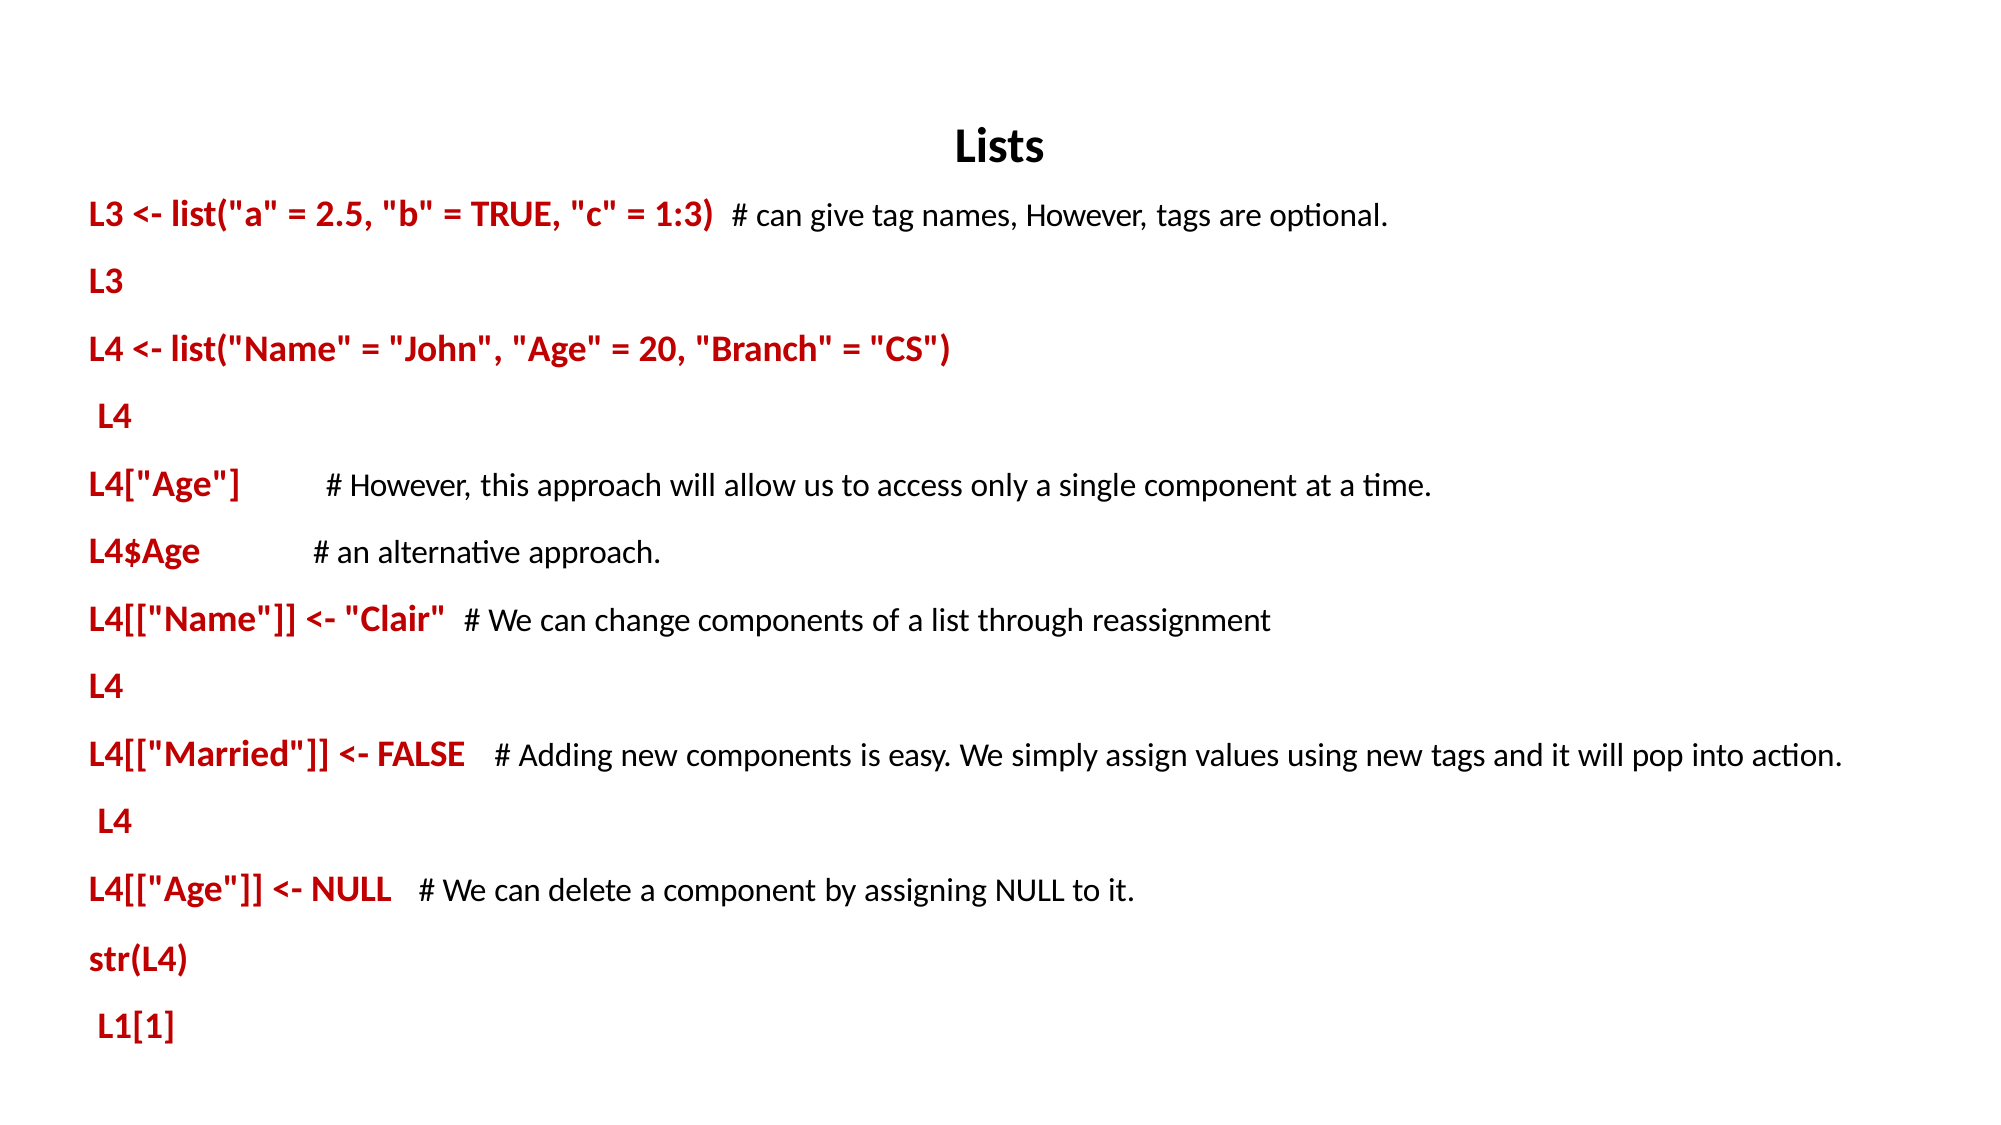

#
Lists
L3 <- list("a" = 2.5, "b" = TRUE, "c" = 1:3) # can give tag names, However, tags are optional.
L3
L4 <- list("Name" = "John", "Age" = 20, "Branch" = "CS")  L4
L4["Age"]
L4$Age
# However, this approach will allow us to access only a single component at a time.
# an alternative approach.
L4[["Name"]] <- "Clair" # We can change components of a list through reassignment
L4
L4[["Married"]] <- FALSE  L4
# Adding new components is easy. We simply assign values using new tags and it will pop into action.
L4[["Age"]] <- NULL
str(L4)  L1[1]
# We can delete a component by assigning NULL to it.